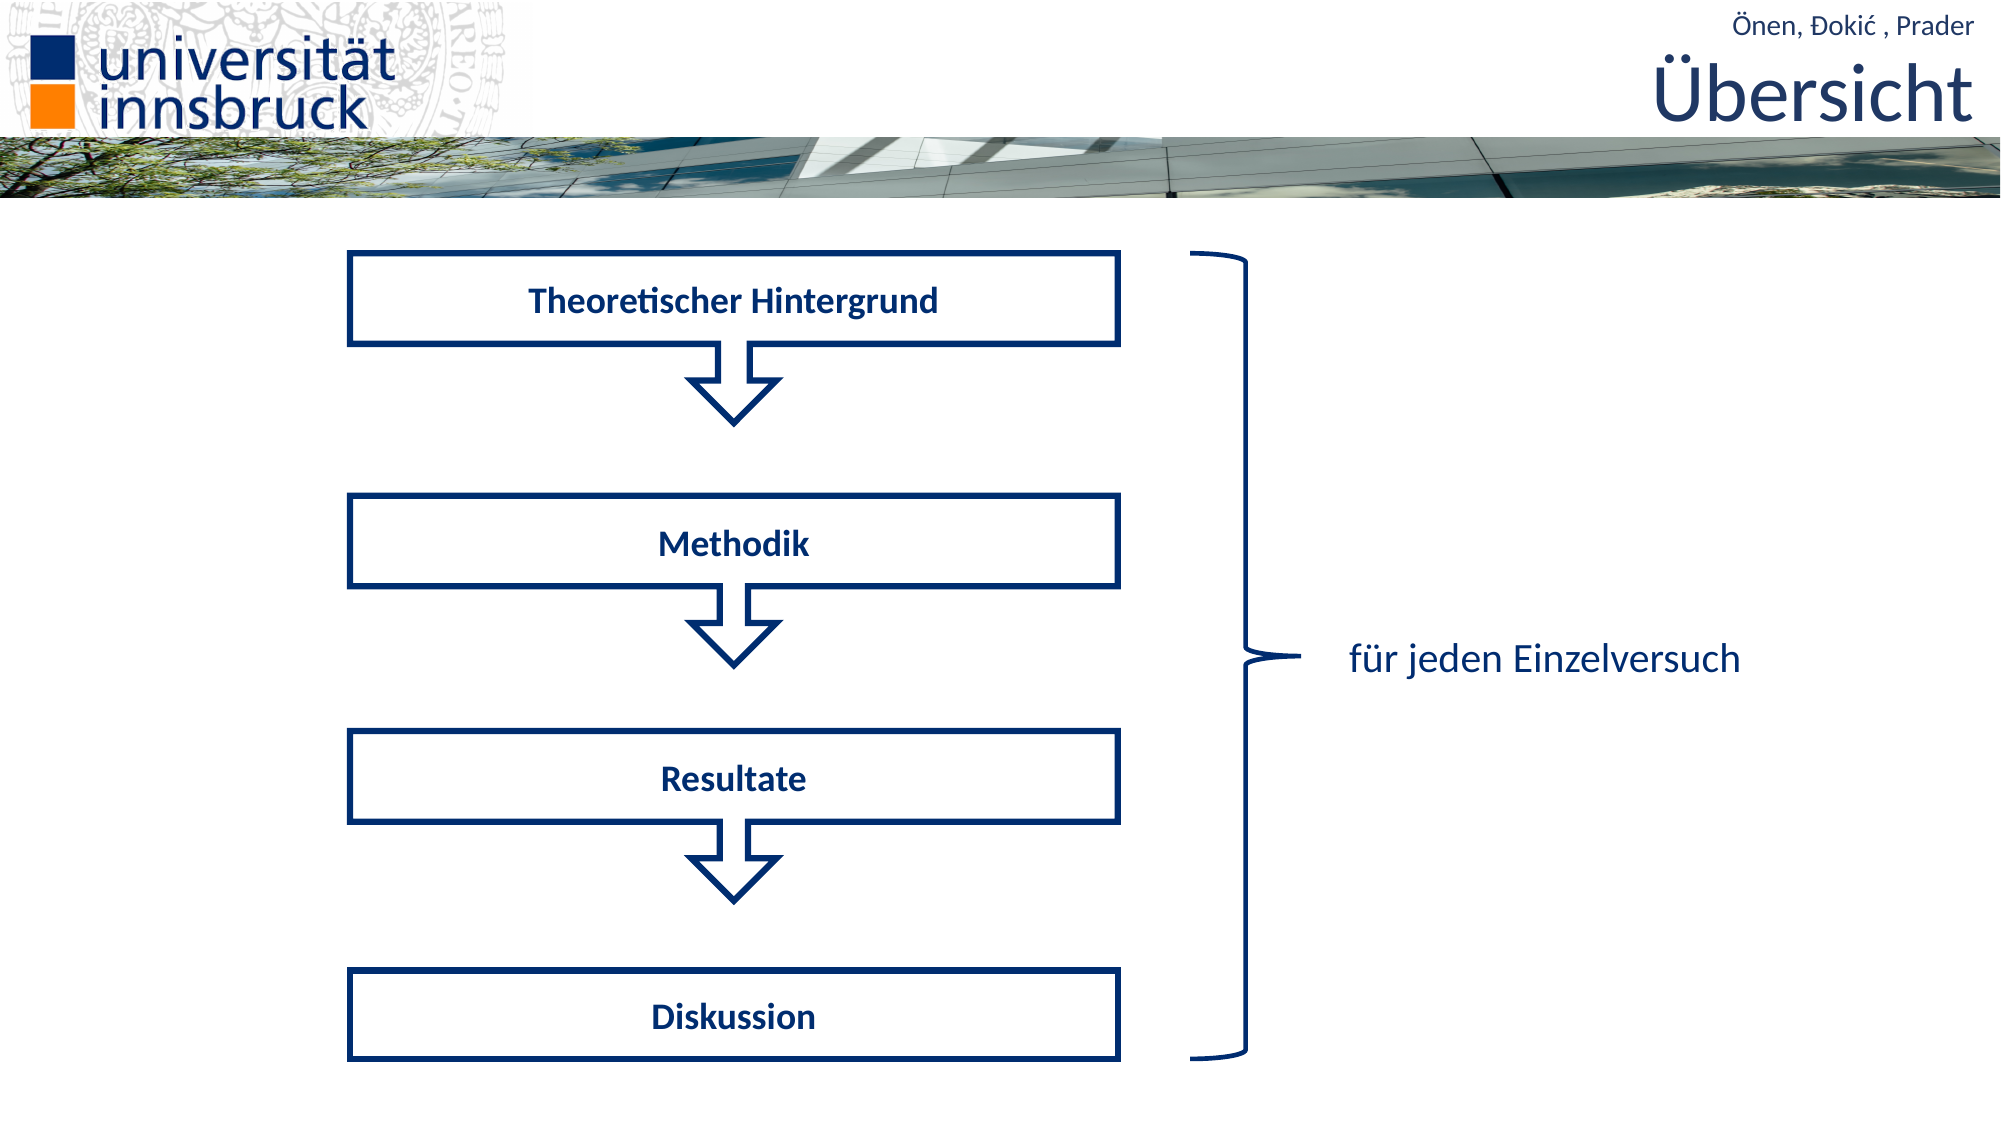

# Übersicht
Theoretischer Hintergrund

Methodik
für jeden Einzelversuch
Resultate
Diskussion